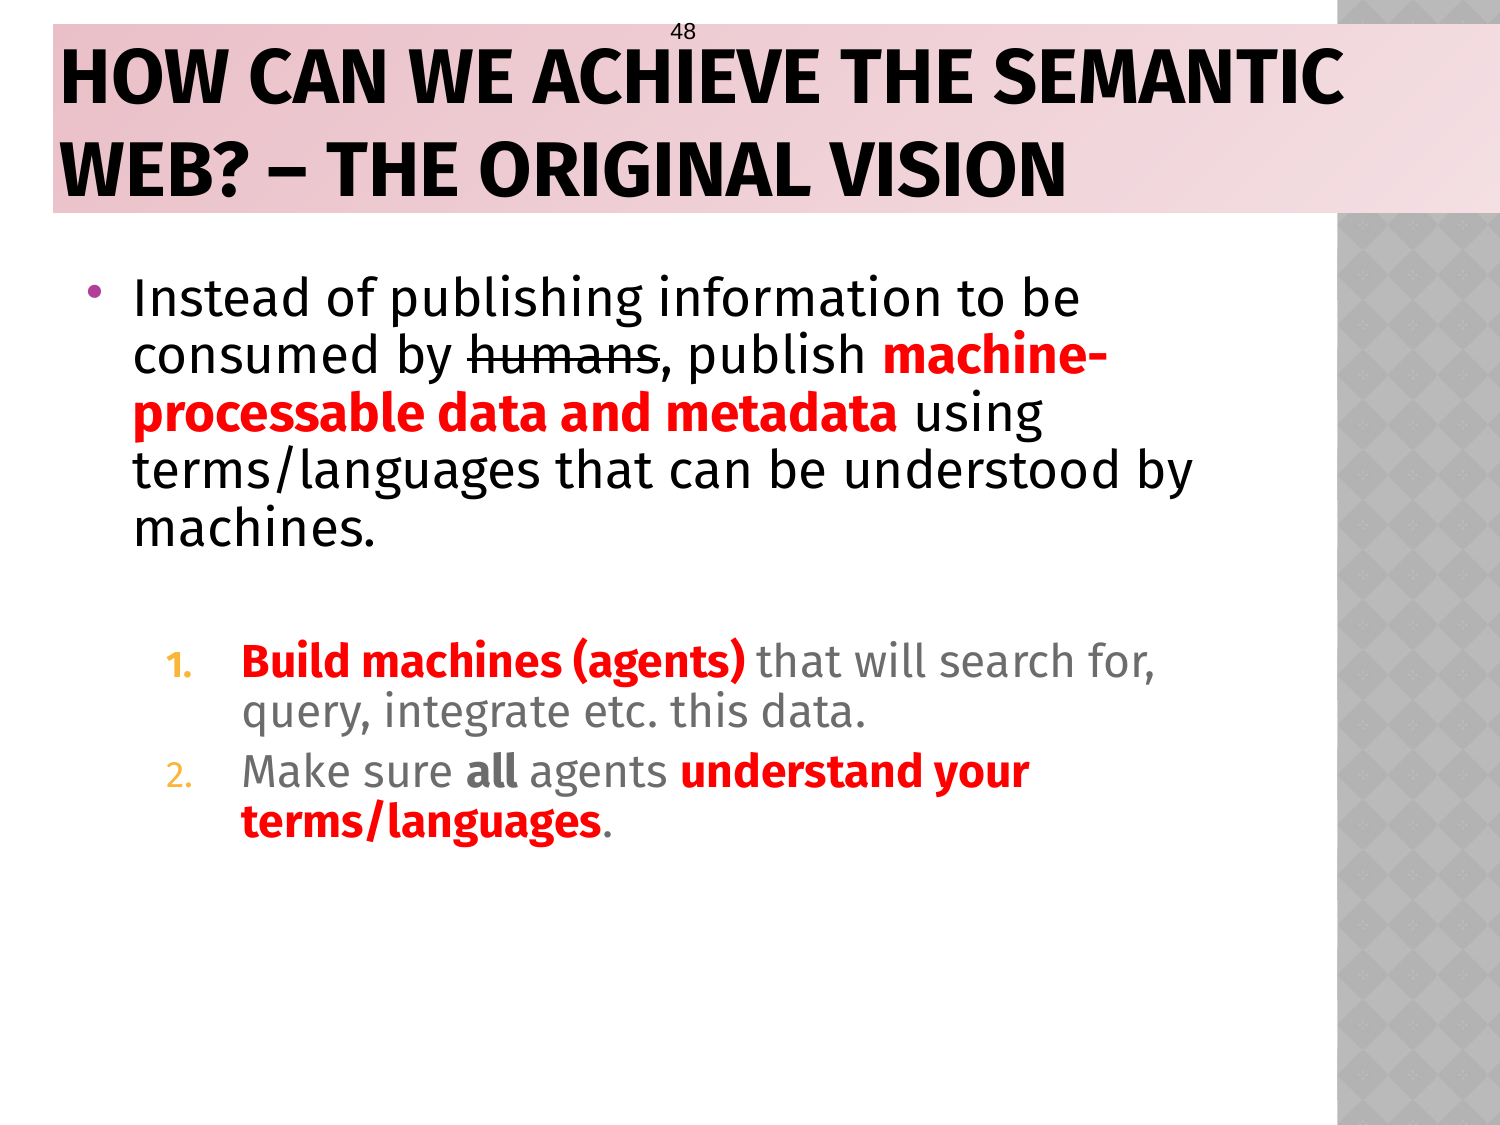

48
# How Can we Achieve the Semantic Web? – The Original Vision
Instead of publishing information to be consumed by humans, publish machine-processable data and metadata using terms/languages that can be understood by machines.

Build machines (agents) that will search for, query, integrate etc. this data.
Make sure all agents understand your terms/languages.